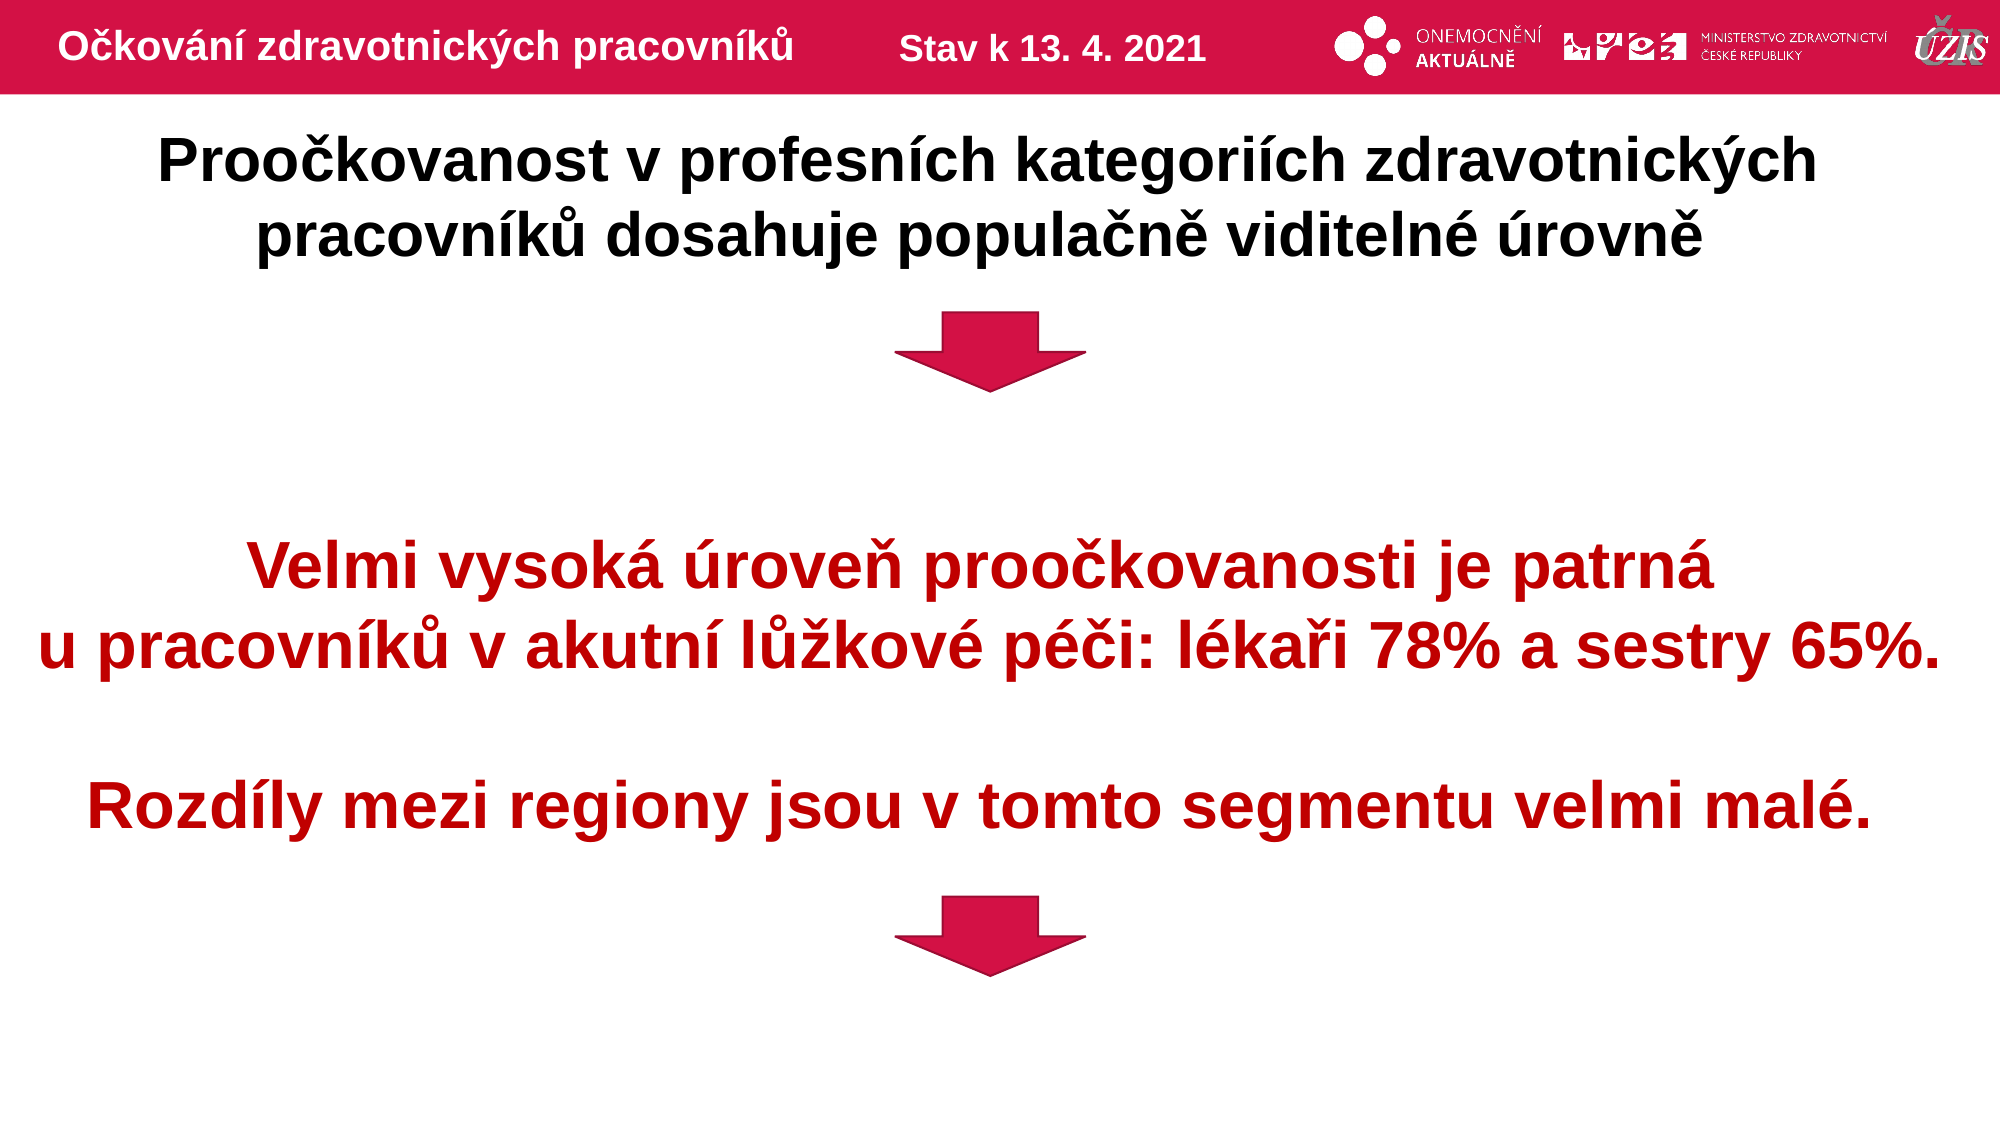

# Očkování zdravotnických pracovníků
Stav k 13. 4. 2021
Proočkovanost v profesních kategoriích zdravotnických pracovníků dosahuje populačně viditelné úrovně

Velmi vysoká úroveň proočkovanosti je patrná
u pracovníků v akutní lůžkové péči: lékaři 78% a sestry 65%.

Rozdíly mezi regiony jsou v tomto segmentu velmi malé.